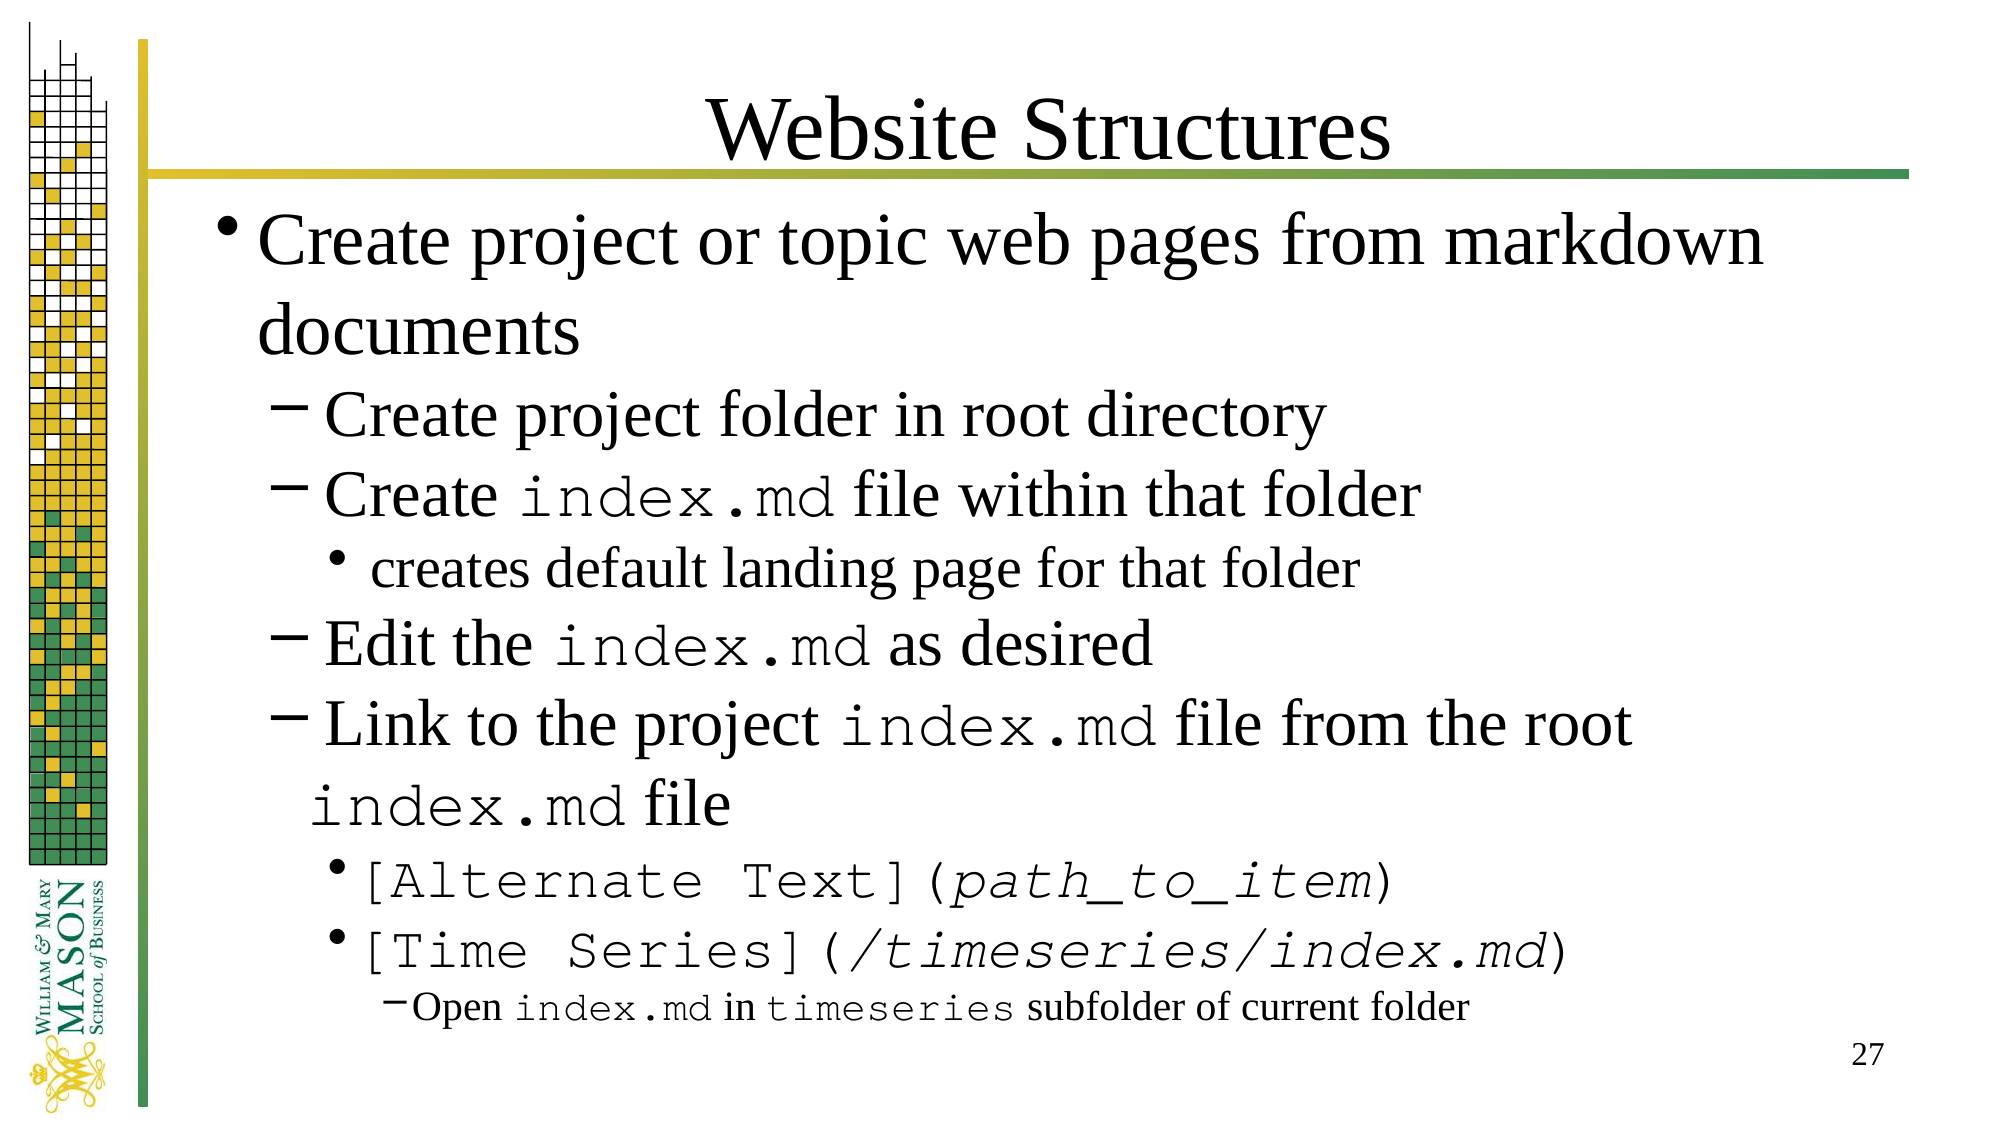

# Website Structures
Create project or topic web pages from markdown documents
 Create project folder in root directory
 Create index.md file within that folder
 creates default landing page for that folder
 Edit the index.md as desired
 Link to the project index.md file from the root index.md file
[Alternate Text](path_to_item)
[Time Series](/timeseries/index.md)
Open index.md in timeseries subfolder of current folder

27